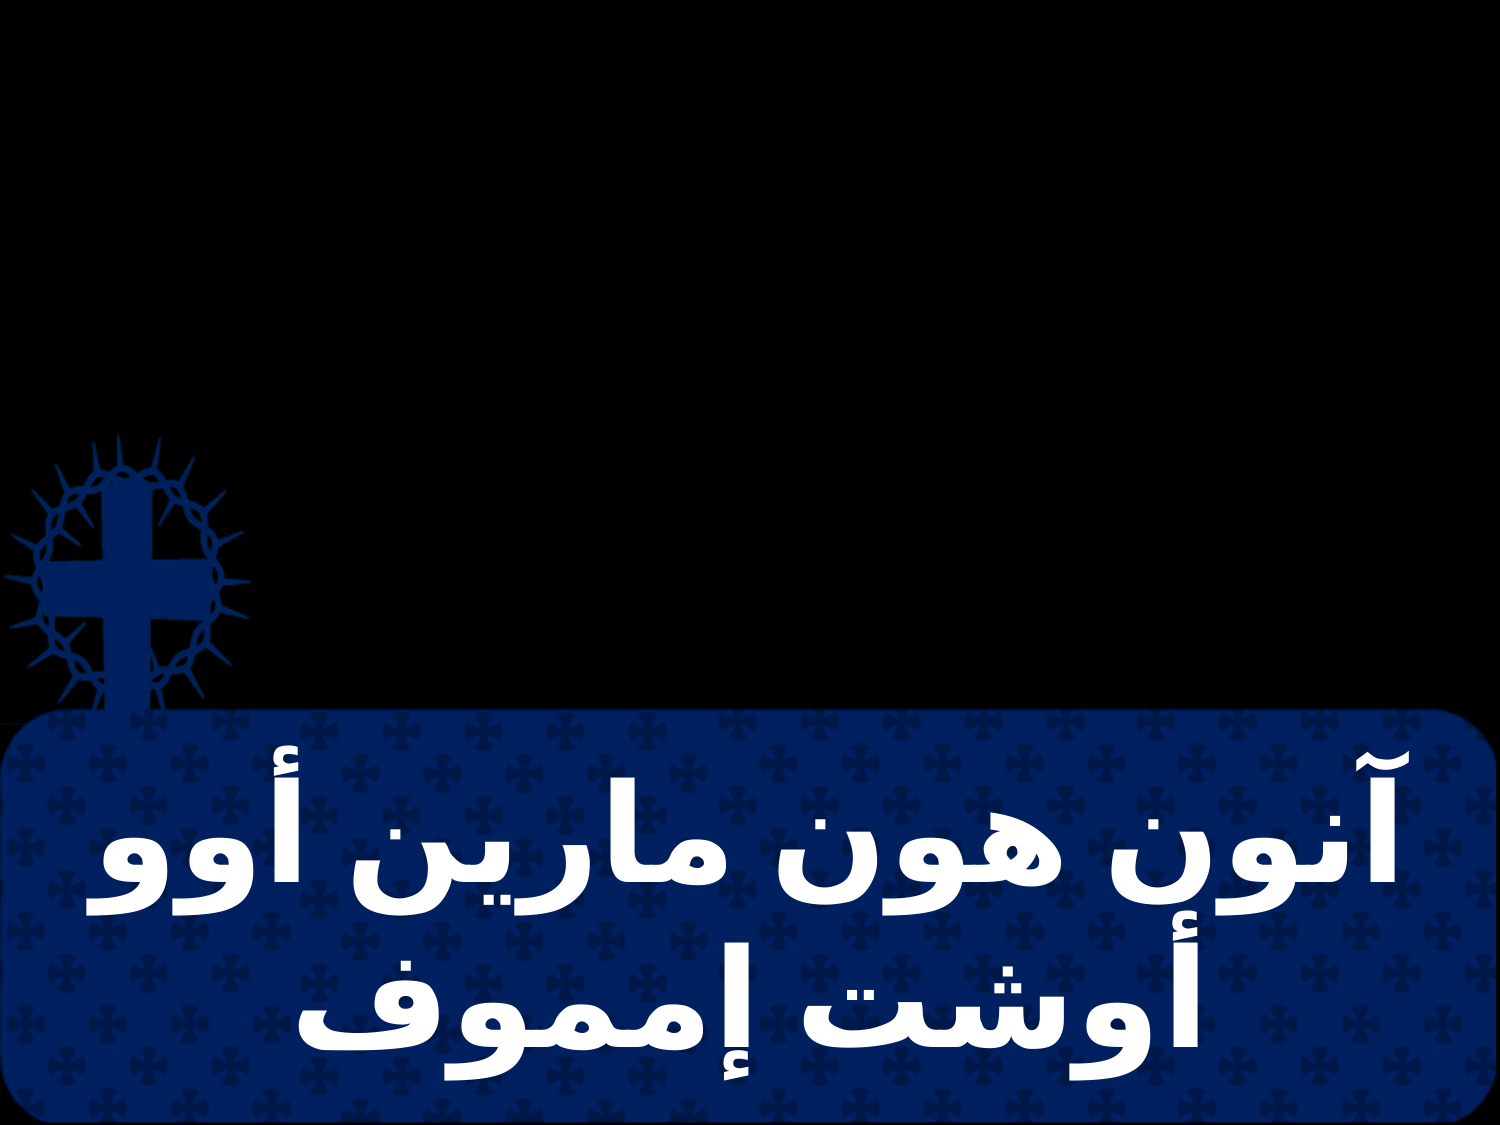

# آنون هون مارين أوو أوشت إمموف